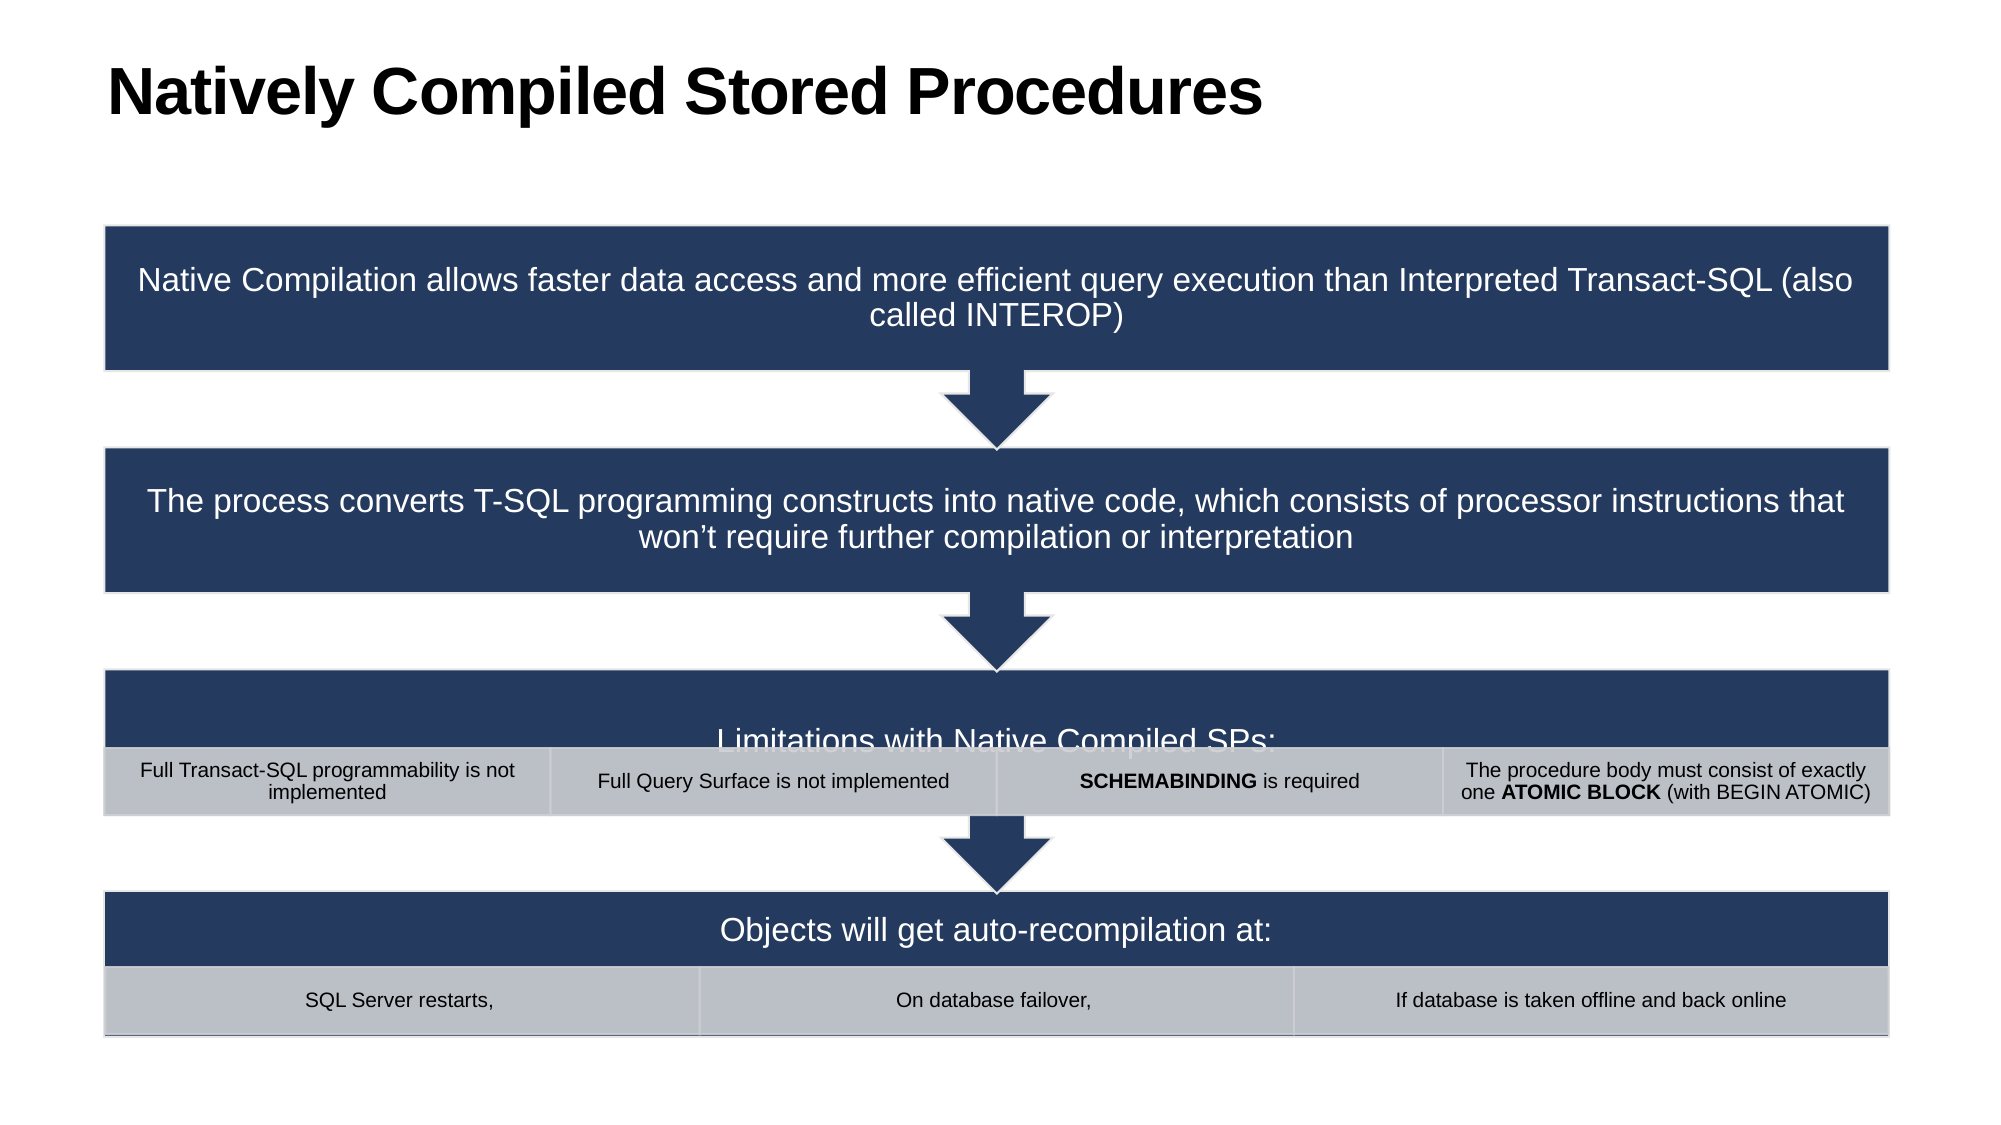

# Natively Compiled Stored Procedures
Objects will get auto-recompilation at:
SQL Server restarts,
On database failover,
If database is taken offline and back online
Limitations with Native Compiled SPs:
Full Transact-SQL programmability is not implemented
Full Query Surface is not implemented
SCHEMABINDING is required
The procedure body must consist of exactly one ATOMIC BLOCK (with BEGIN ATOMIC)
The process converts T-SQL programming constructs into native code, which consists of processor instructions that won’t require further compilation or interpretation
Native Compilation allows faster data access and more efficient query execution than Interpreted Transact-SQL (also called INTEROP)